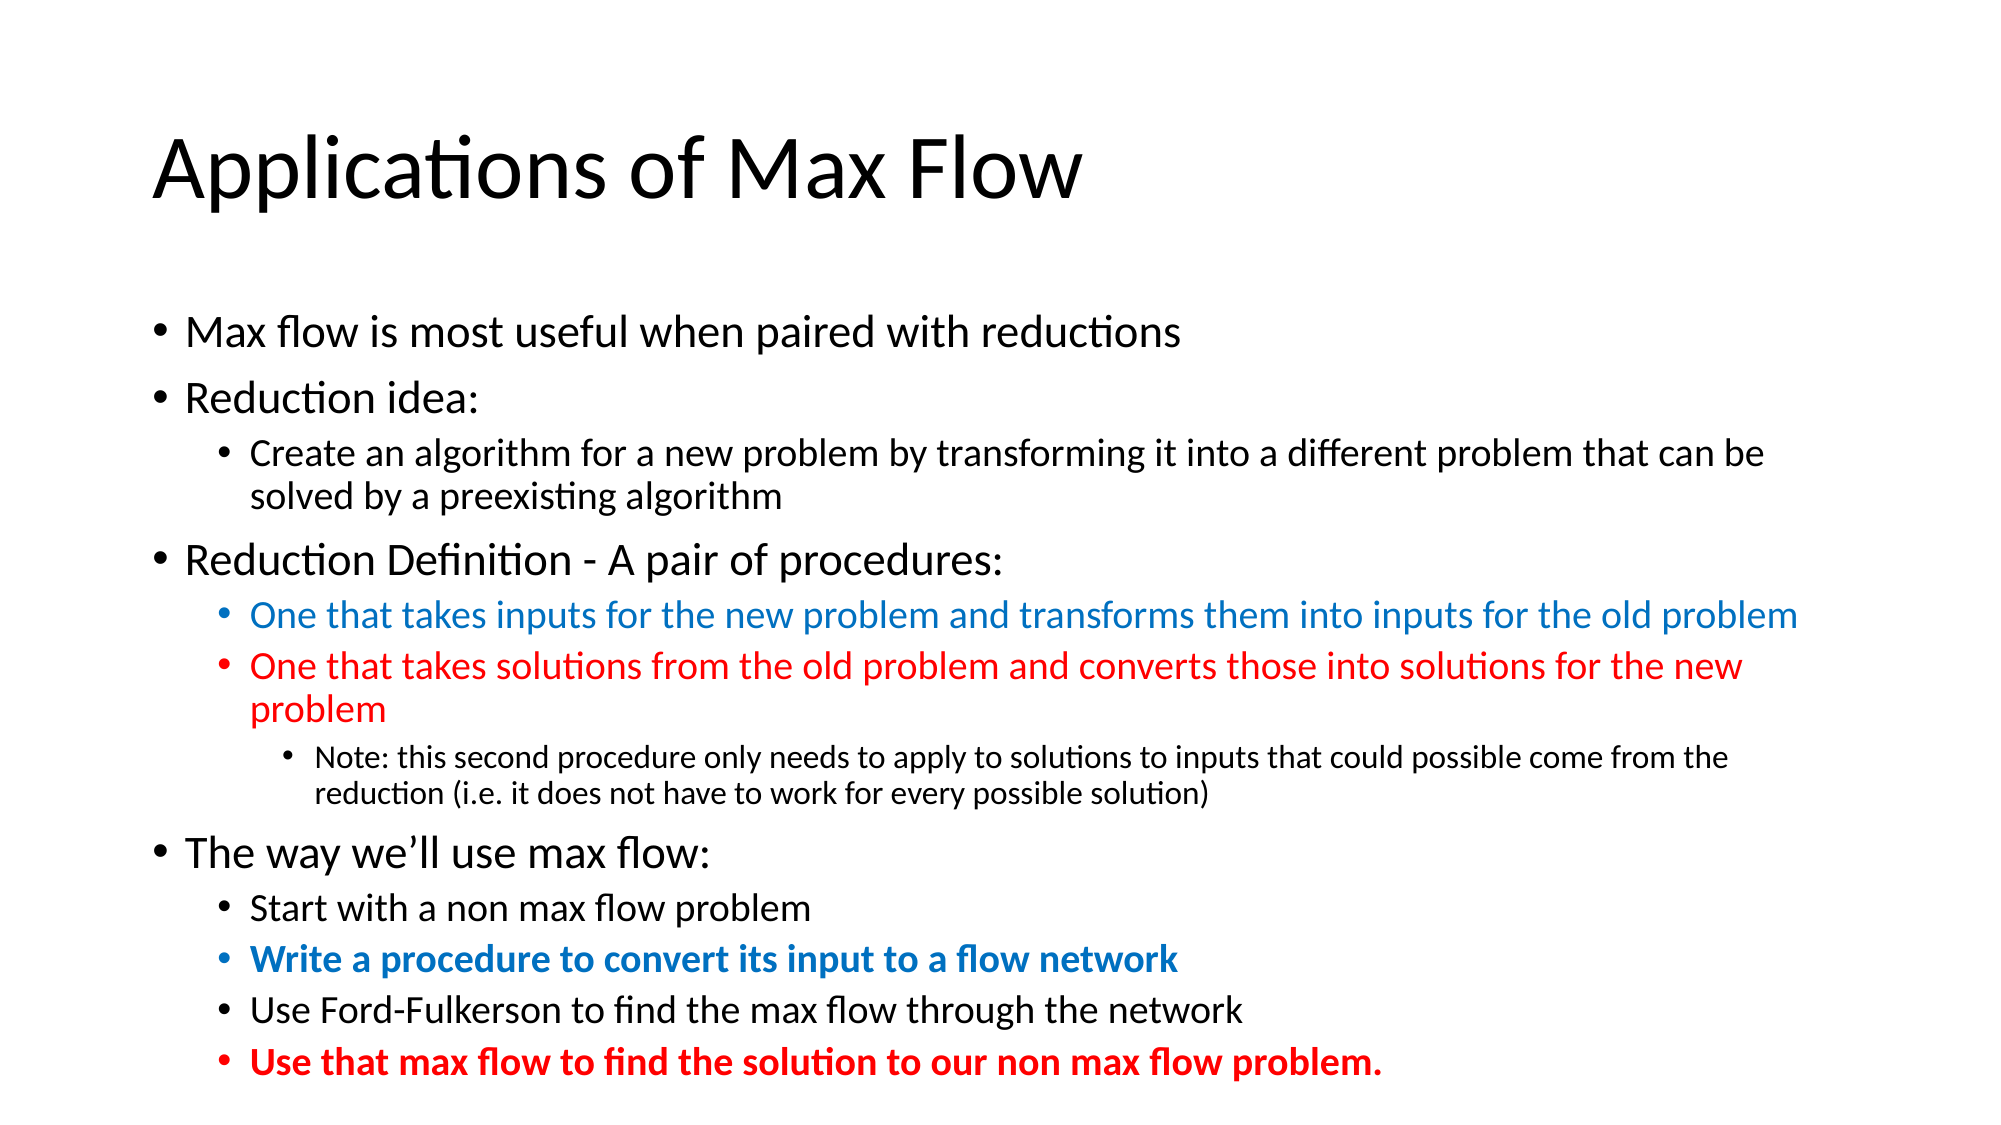

# Applications of Max Flow
Max flow is most useful when paired with reductions
Reduction idea:
Create an algorithm for a new problem by transforming it into a different problem that can be solved by a preexisting algorithm
Reduction Definition - A pair of procedures:
One that takes inputs for the new problem and transforms them into inputs for the old problem
One that takes solutions from the old problem and converts those into solutions for the new problem
Note: this second procedure only needs to apply to solutions to inputs that could possible come from the reduction (i.e. it does not have to work for every possible solution)
The way we’ll use max flow:
Start with a non max flow problem
Write a procedure to convert its input to a flow network
Use Ford-Fulkerson to find the max flow through the network
Use that max flow to find the solution to our non max flow problem.